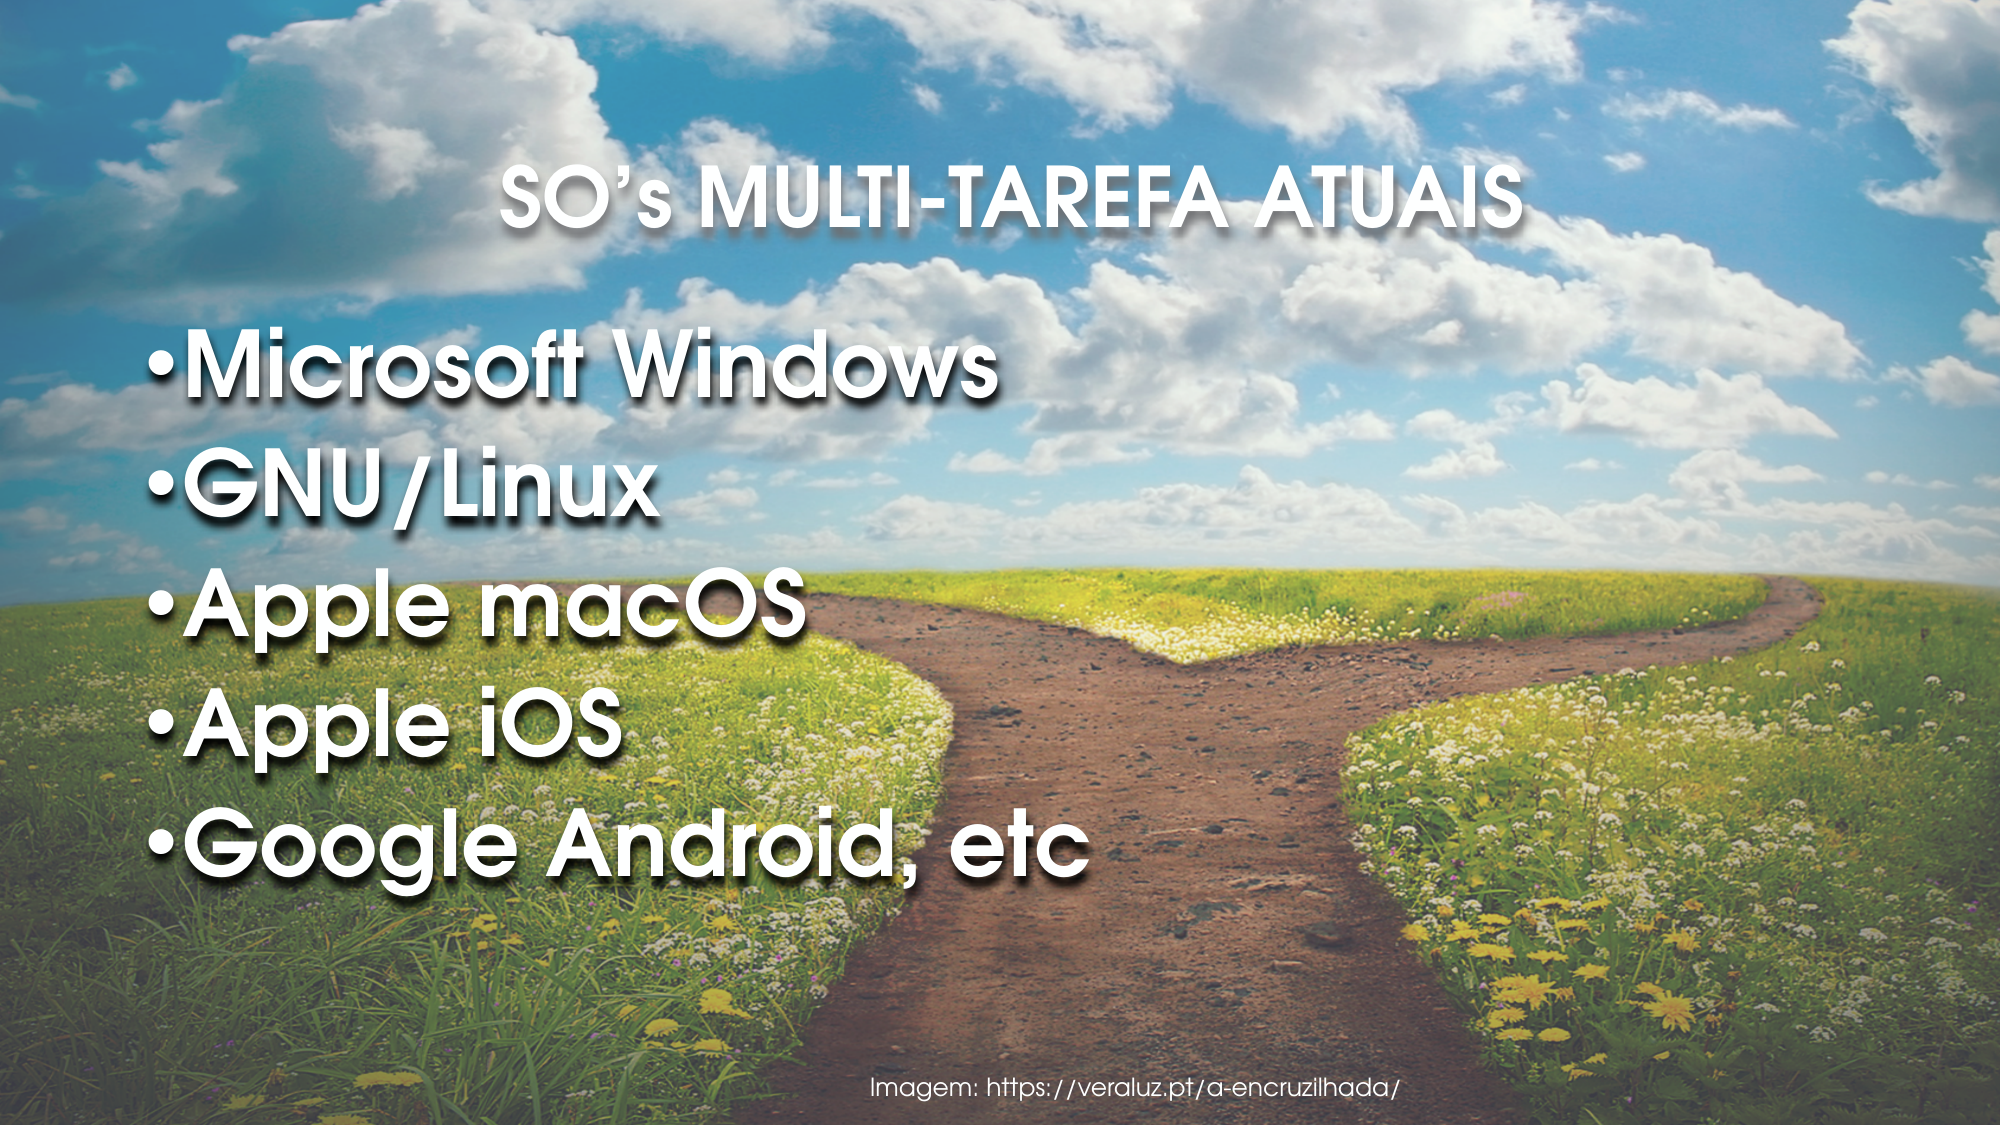

9
# So’s multi-tarefa atuais
Microsoft Windows
GNU/Linux
Apple macOS
Apple iOS
Google Android, etc
Imagem: https://veraluz.pt/a-encruzilhada/